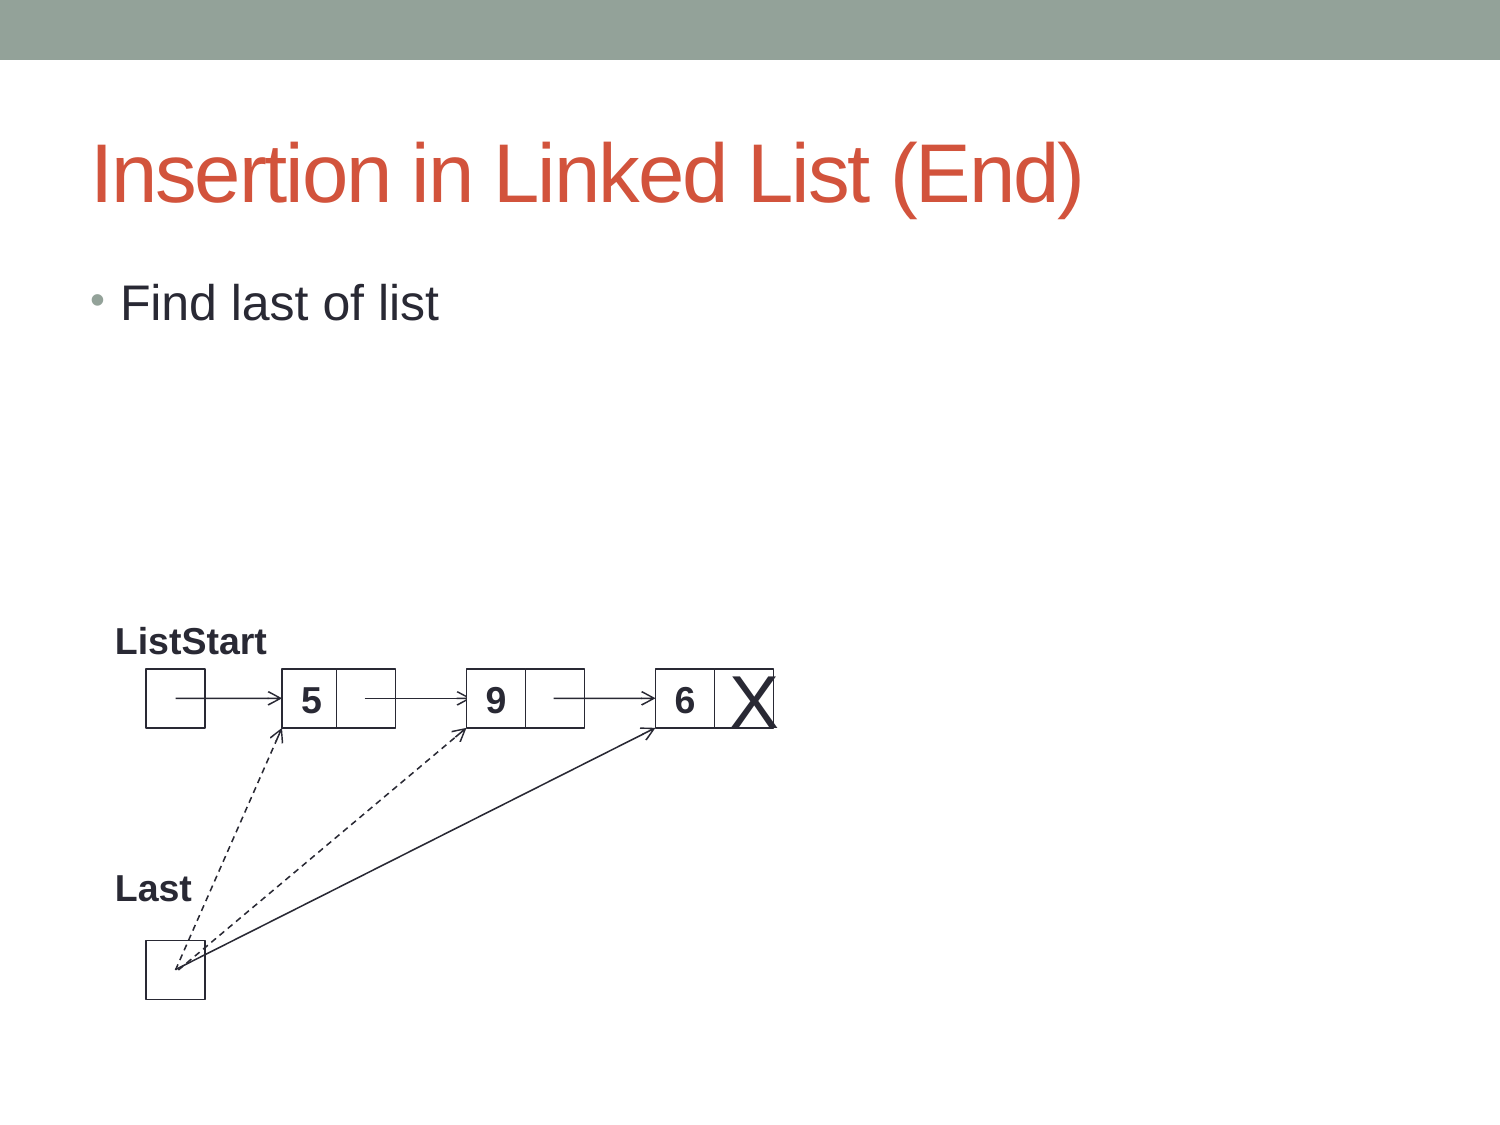

# Insertion in Linked List (End)
Find last of list

ListStart

5

9

6
X
Last